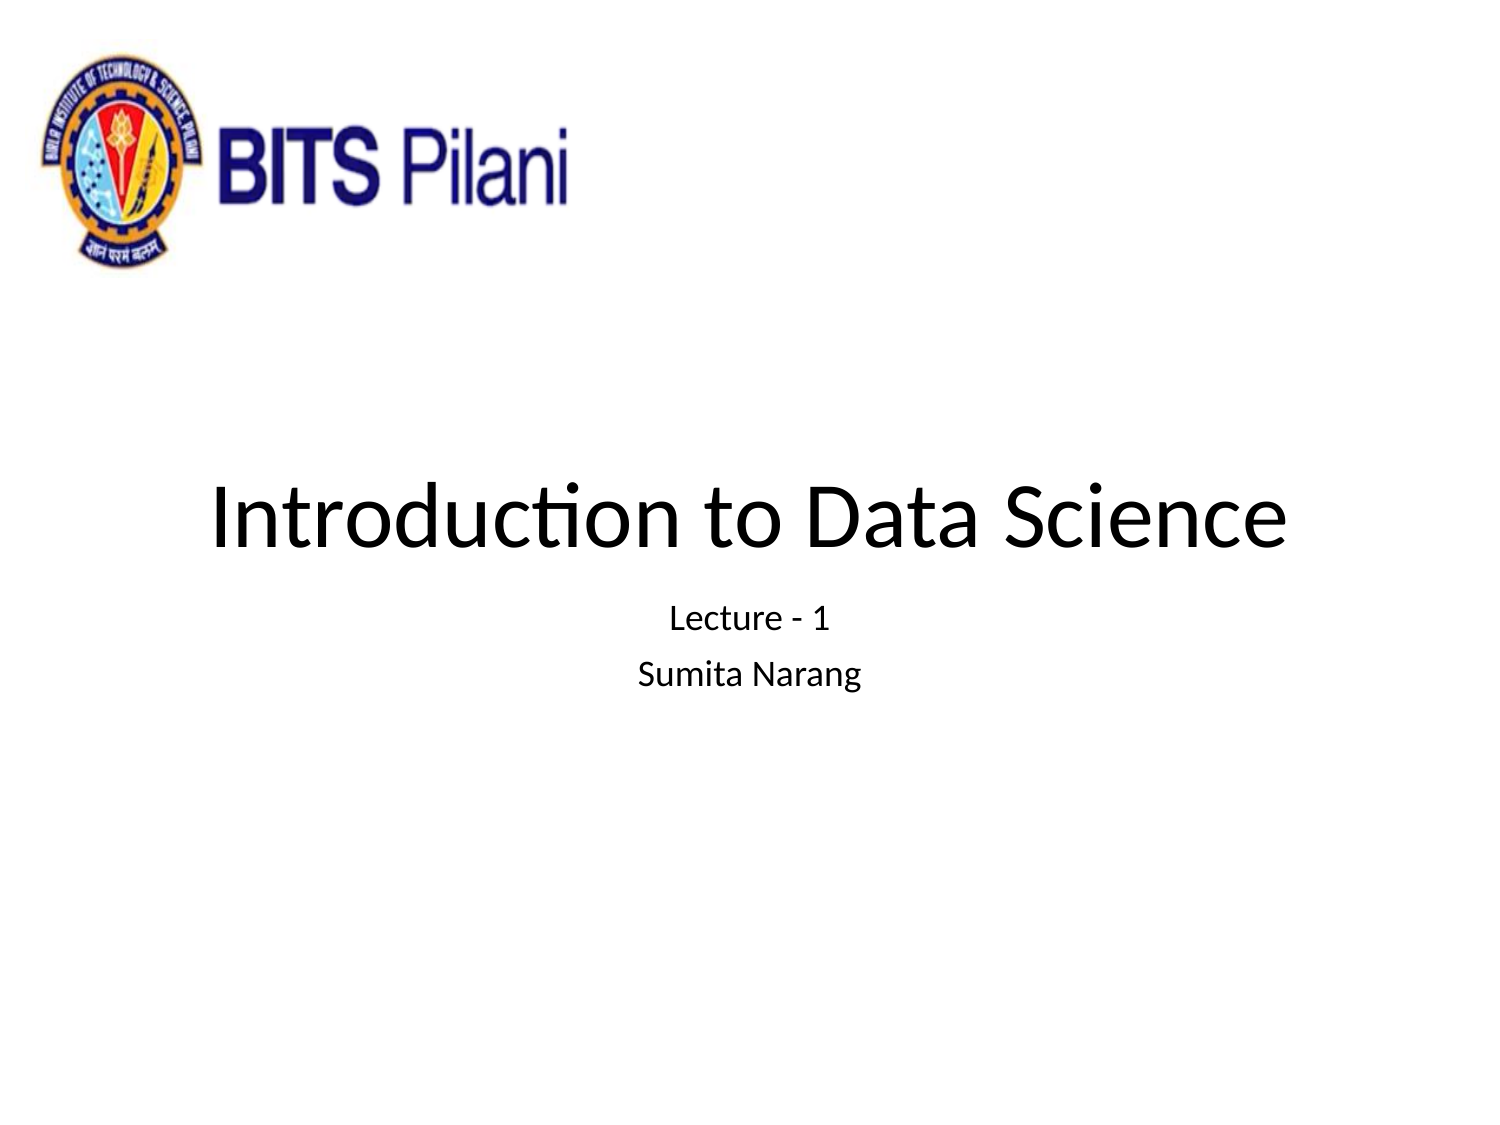

# Introduction to Data Science
Lecture - 1
Sumita Narang